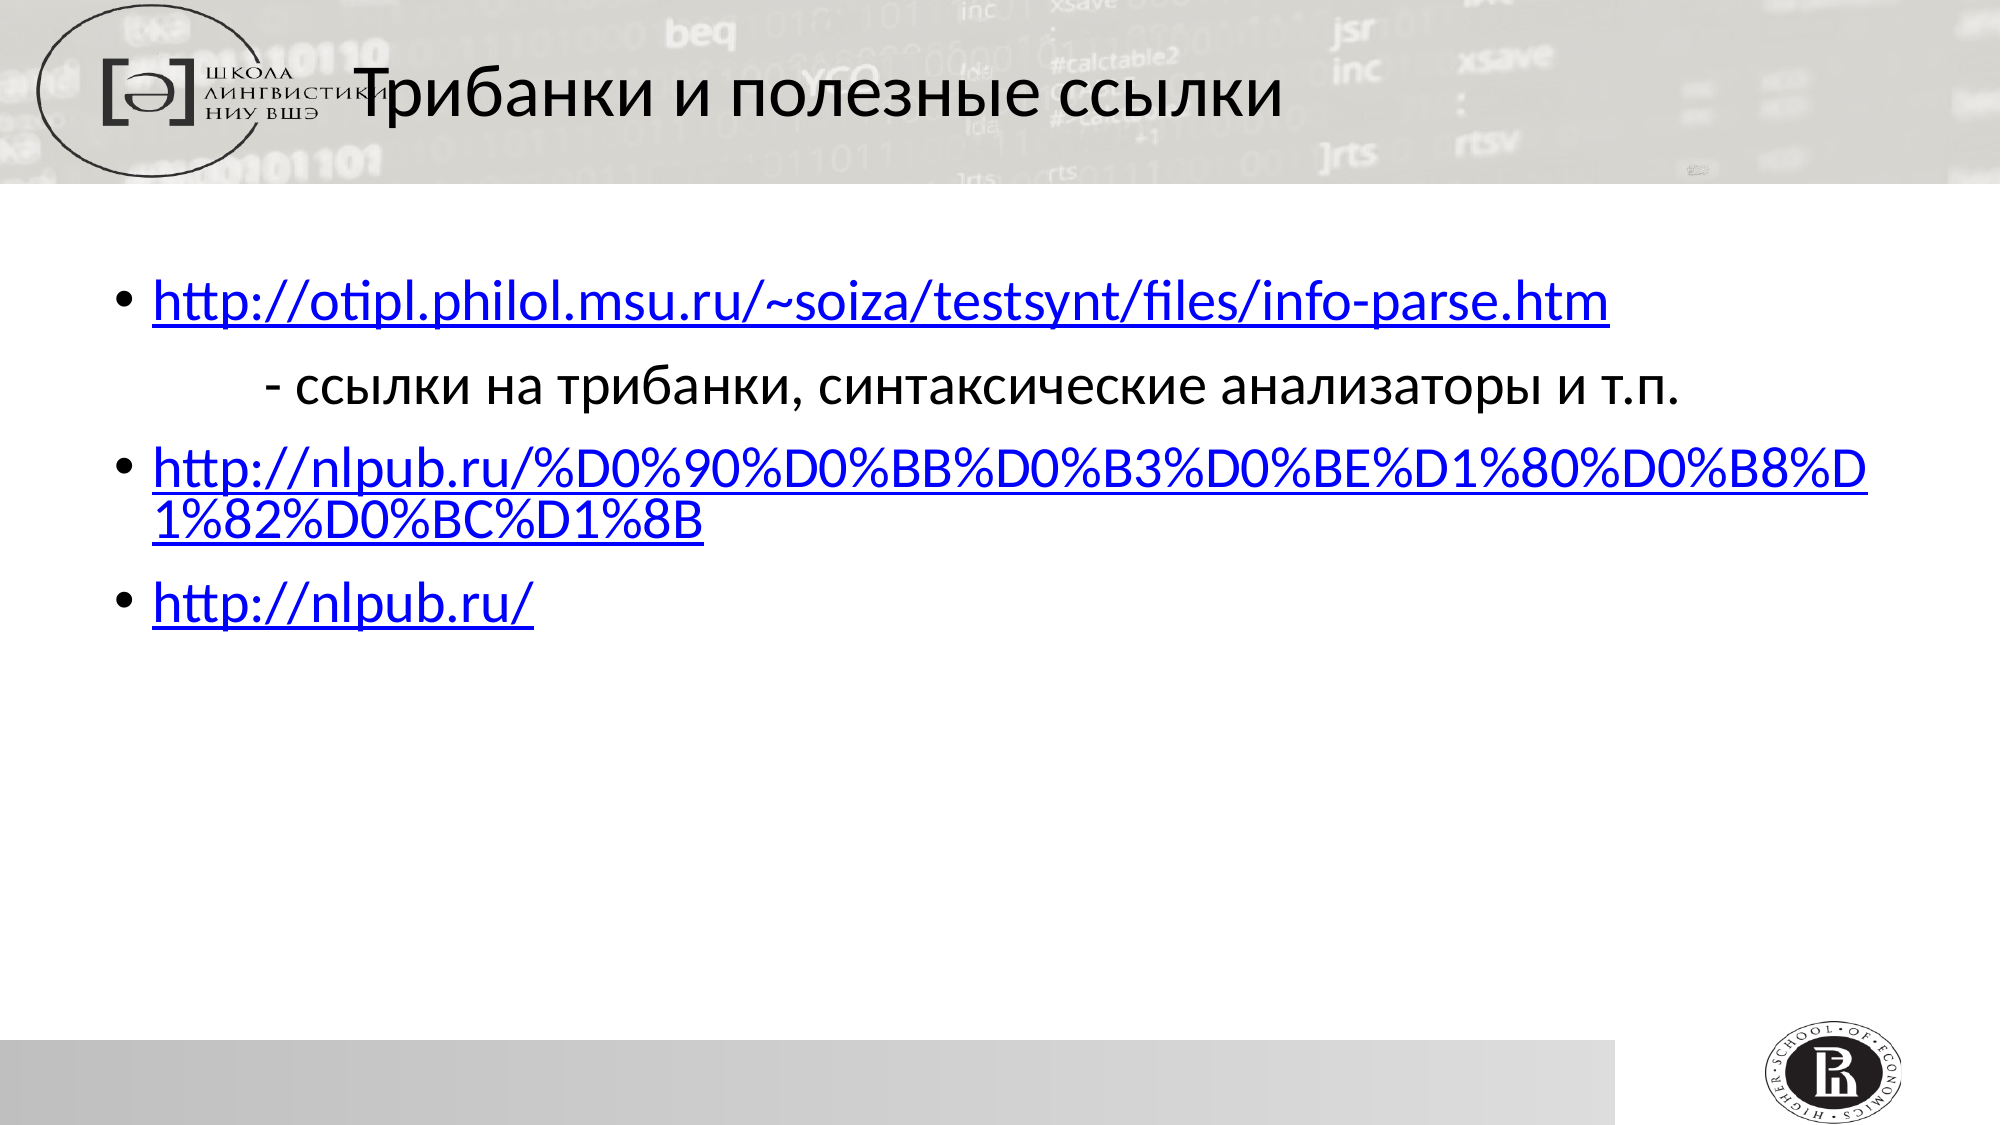

Трибанки и полезные ссылки
http://otipl.philol.msu.ru/~soiza/testsynt/files/info-parse.htm
	- ссылки на трибанки, синтаксические анализаторы и т.п.
http://nlpub.ru/%D0%90%D0%BB%D0%B3%D0%BE%D1%80%D0%B8%D1%82%D0%BC%D1%8B
http://nlpub.ru/